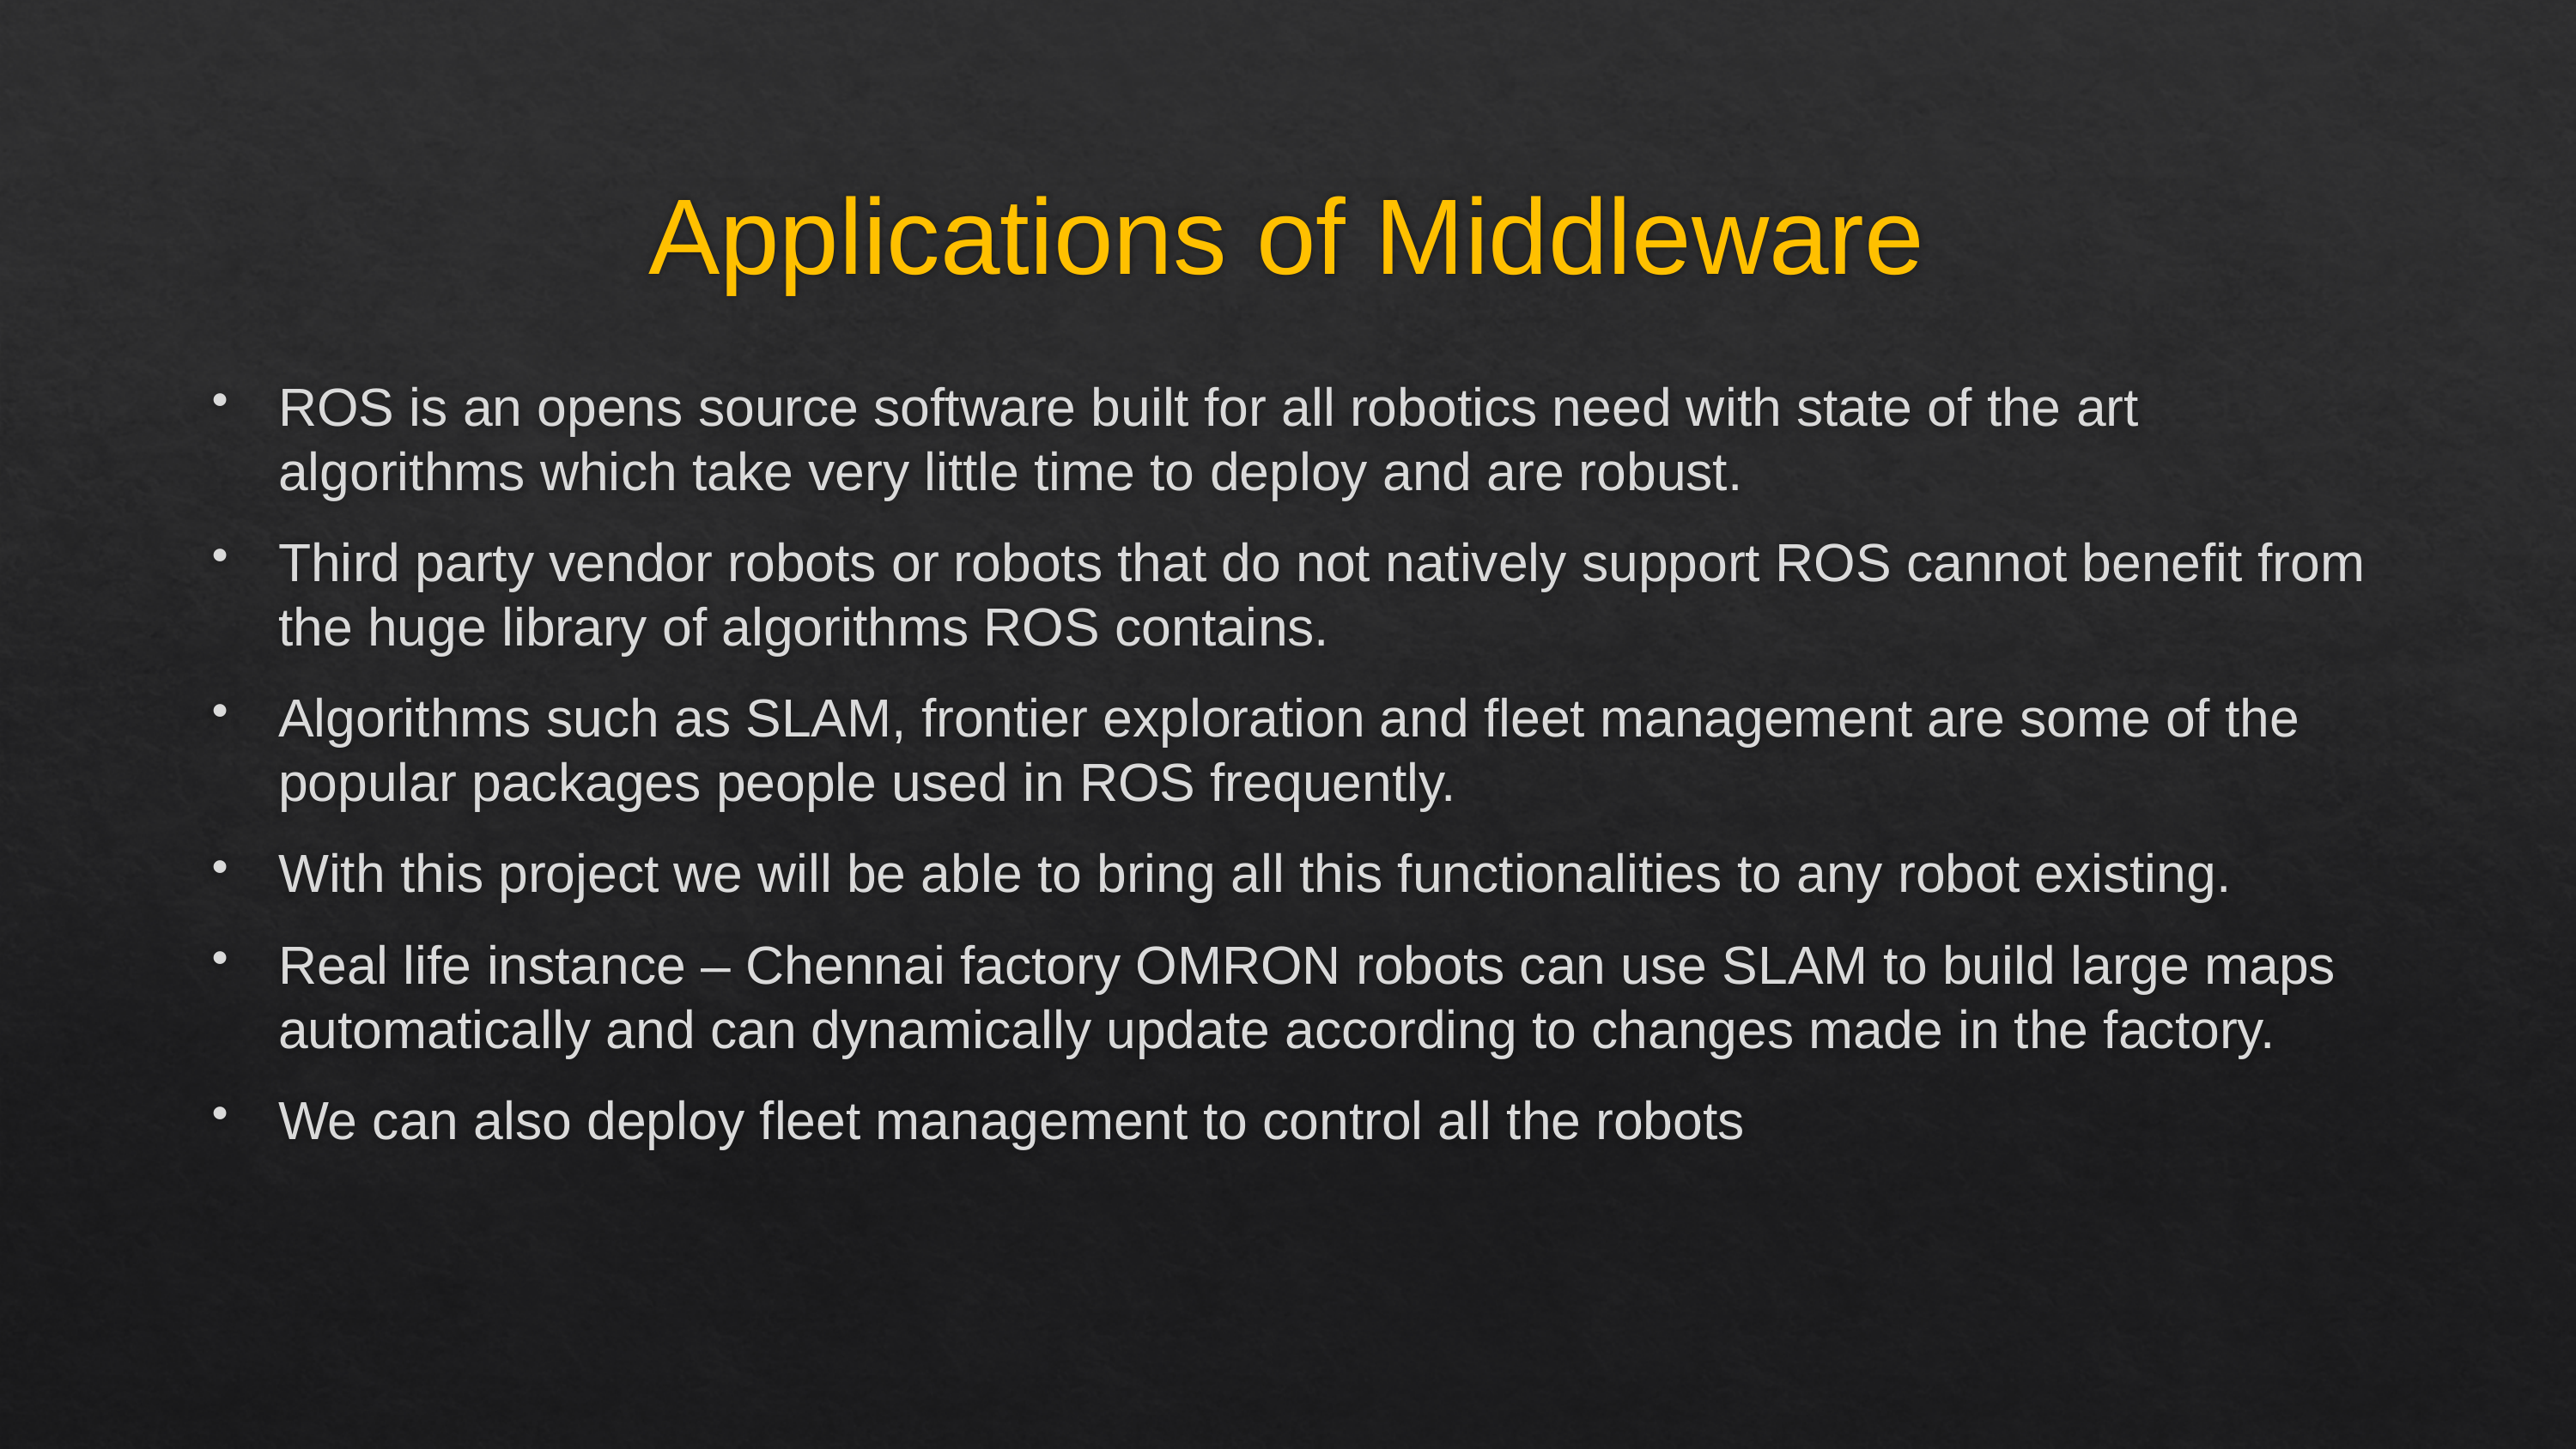

# Applications of Middleware
ROS is an opens source software built for all robotics need with state of the art algorithms which take very little time to deploy and are robust.
Third party vendor robots or robots that do not natively support ROS cannot benefit from the huge library of algorithms ROS contains.
Algorithms such as SLAM, frontier exploration and fleet management are some of the popular packages people used in ROS frequently.
With this project we will be able to bring all this functionalities to any robot existing.
Real life instance – Chennai factory OMRON robots can use SLAM to build large maps automatically and can dynamically update according to changes made in the factory.
We can also deploy fleet management to control all the robots